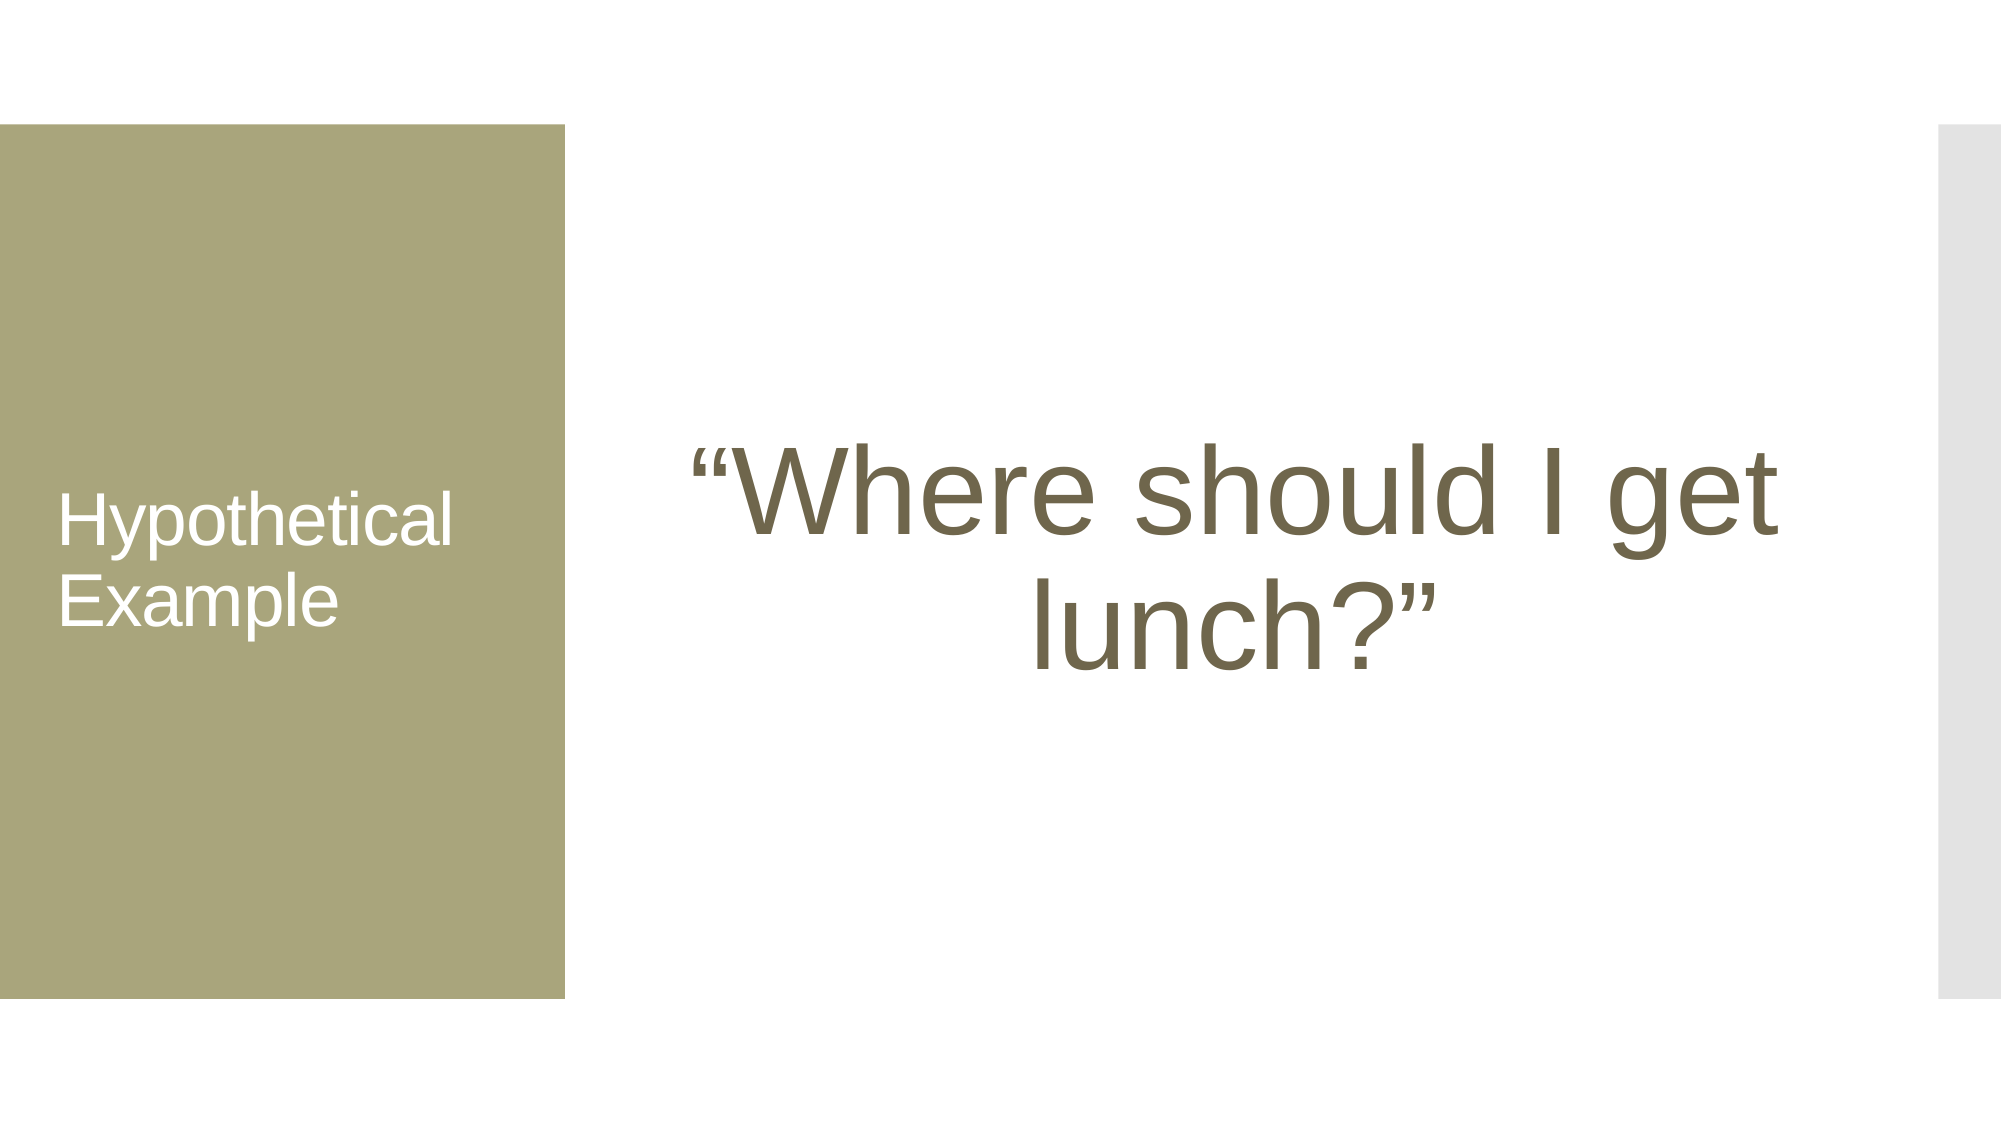

“Where should I get lunch?”
# Hypothetical Example